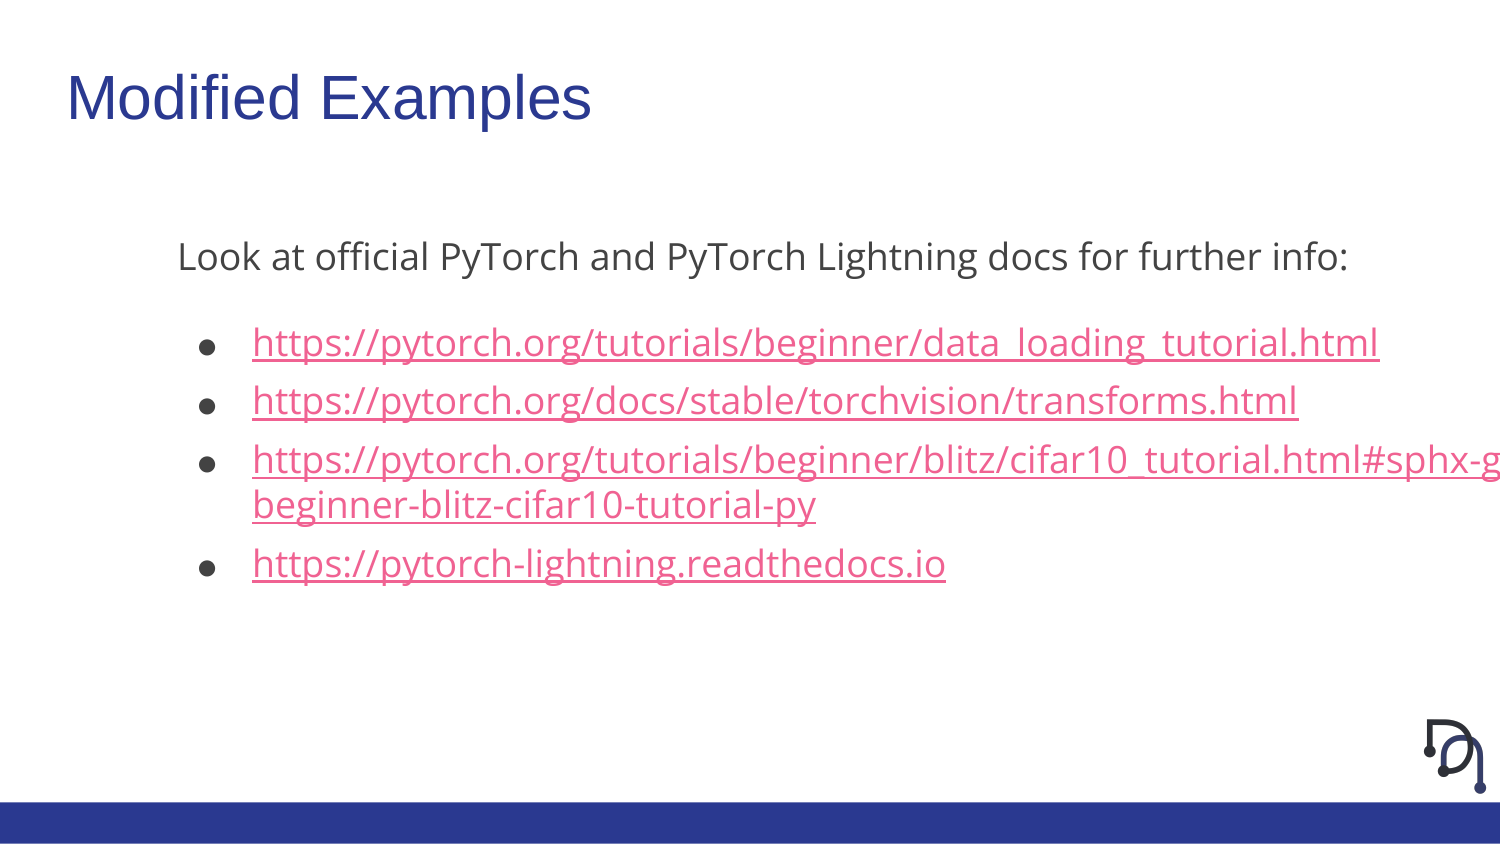

# Modified Examples
Look at official PyTorch and PyTorch Lightning docs for further info:
https://pytorch.org/tutorials/beginner/data_loading_tutorial.html
https://pytorch.org/docs/stable/torchvision/transforms.html
https://pytorch.org/tutorials/beginner/blitz/cifar10_tutorial.html#sphx-glr-beginner-blitz-cifar10-tutorial-py
https://pytorch-lightning.readthedocs.io